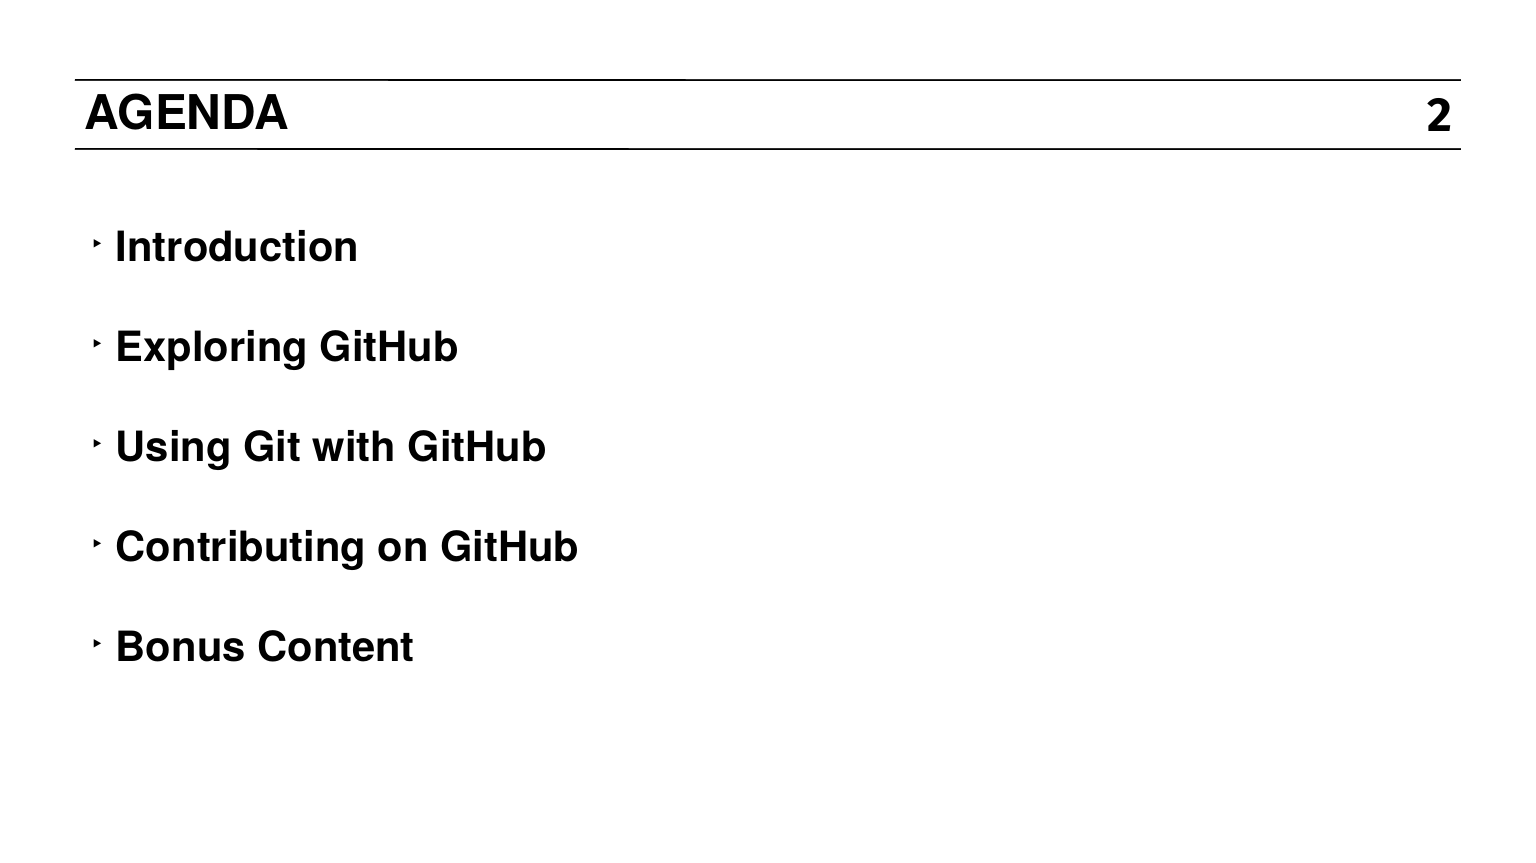

# AGENDA
2

Introduction
Exploring GitHub
Using Git with GitHub
Contributing on GitHub
Bonus Content